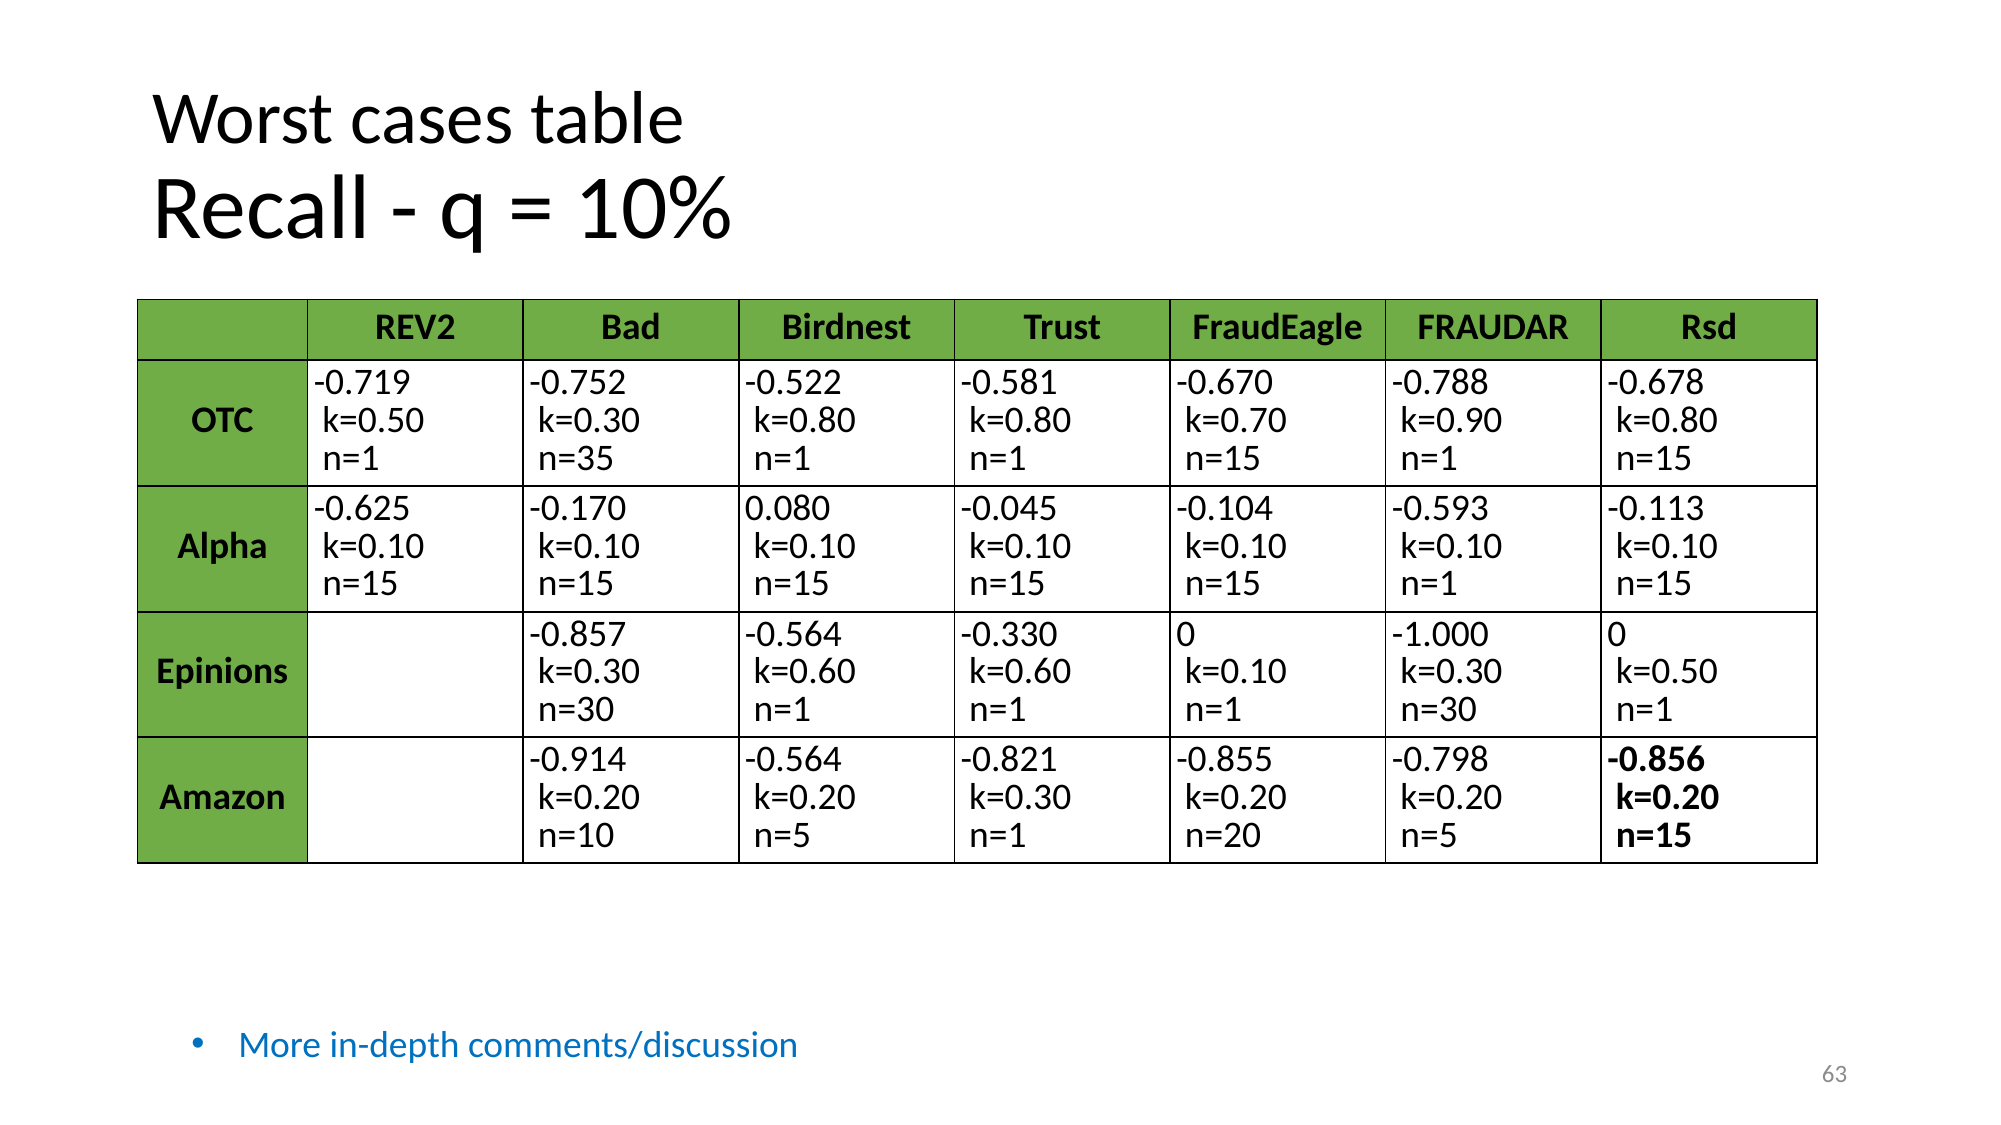

# Worst cases table Recall - q = 10%

|  | REV2 | Bad | Birdnest | Trust | FraudEagle | FRAUDAR | Rsd |
| --- | --- | --- | --- | --- | --- | --- | --- |
| OTC | -0.719   k=0.50   n=1 | -0.752   k=0.30   n=35 | -0.522   k=0.80   n=1 | -0.581   k=0.80   n=1 | -0.670   k=0.70   n=15 | -0.788   k=0.90   n=1 | -0.678   k=0.80   n=15 |
| Alpha | -0.625   k=0.10   n=15 | -0.170   k=0.10   n=15 | 0.080   k=0.10   n=15 | -0.045   k=0.10   n=15 | -0.104   k=0.10   n=15 | -0.593   k=0.10   n=1 | -0.113   k=0.10   n=15 |
| Epinions |  | -0.857   k=0.30   n=30 | -0.564   k=0.60   n=1 | -0.330   k=0.60   n=1 | 0   k=0.10   n=1 | -1.000   k=0.30   n=30 | 0   k=0.50   n=1 |
| Amazon |  | -0.914   k=0.20   n=10 | -0.564   k=0.20   n=5 | -0.821   k=0.30   n=1 | -0.855   k=0.20   n=20 | -0.798   k=0.20   n=5 | -0.856   k=0.20   n=15 |
More in-depth comments/discussion
63